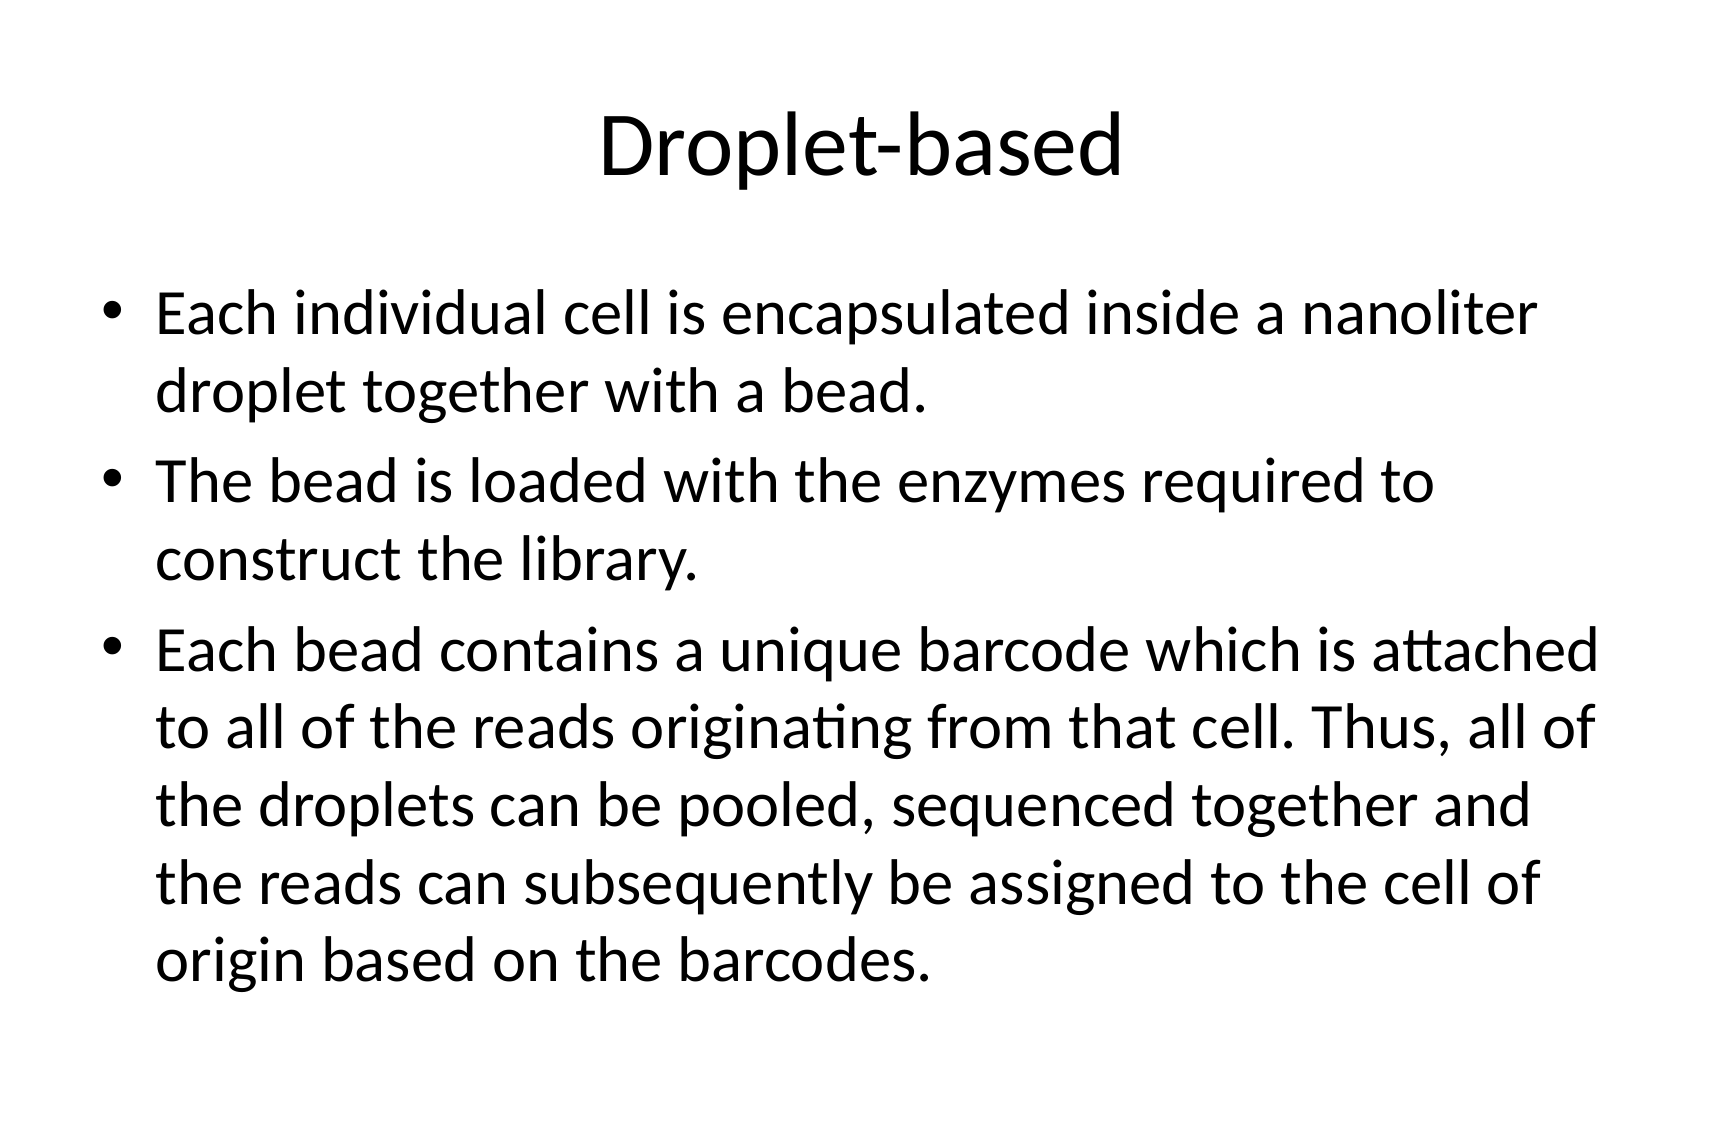

# Droplet-based
Each individual cell is encapsulated inside a nanoliter droplet together with a bead.
The bead is loaded with the enzymes required to construct the library.
Each bead contains a unique barcode which is attached to all of the reads originating from that cell. Thus, all of the droplets can be pooled, sequenced together and the reads can subsequently be assigned to the cell of origin based on the barcodes.